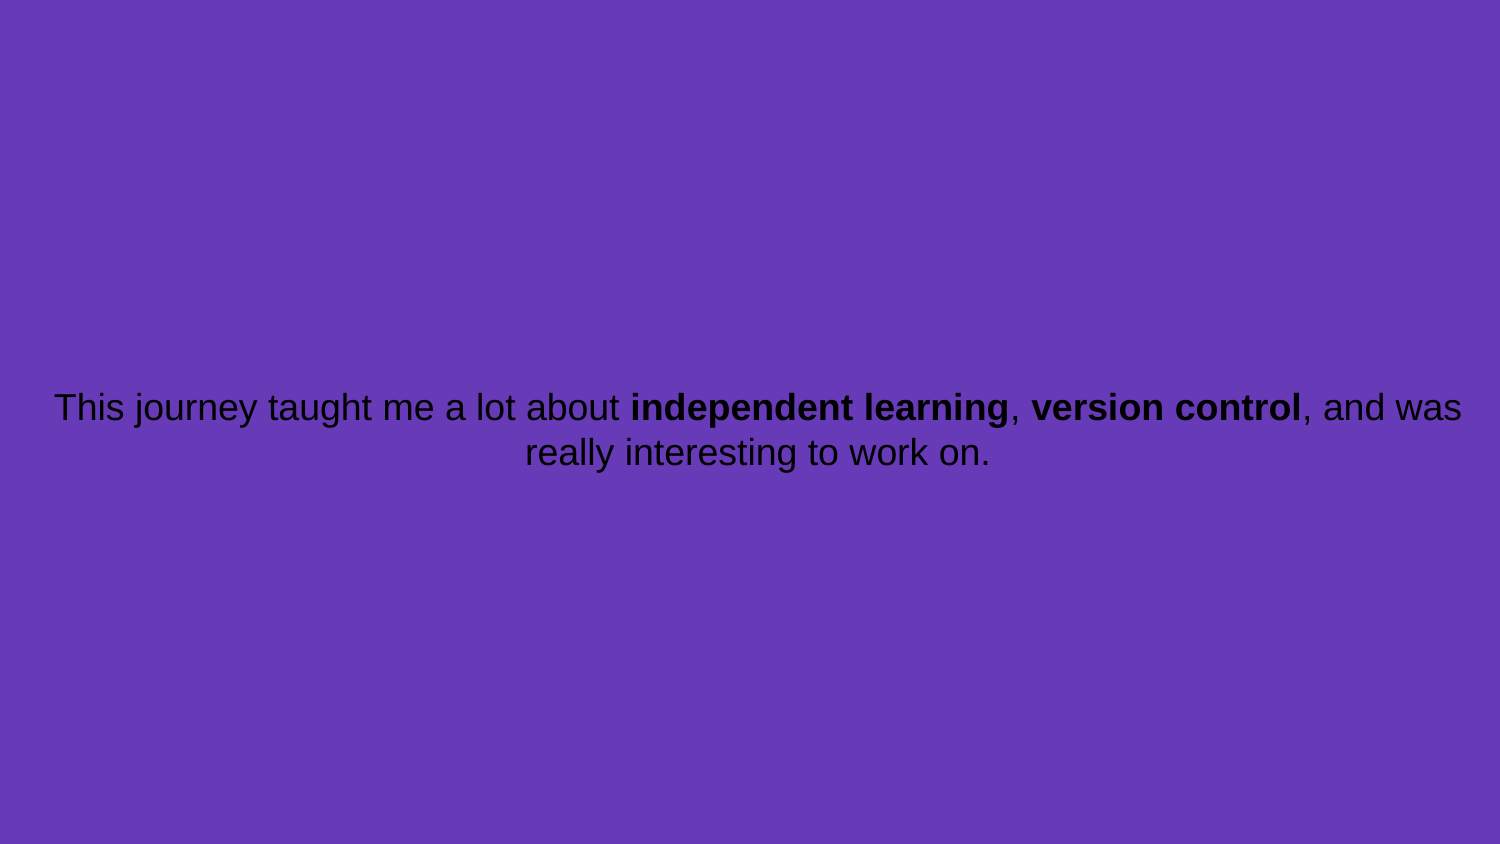

# This journey taught me a lot about independent learning, version control, and was really interesting to work on.